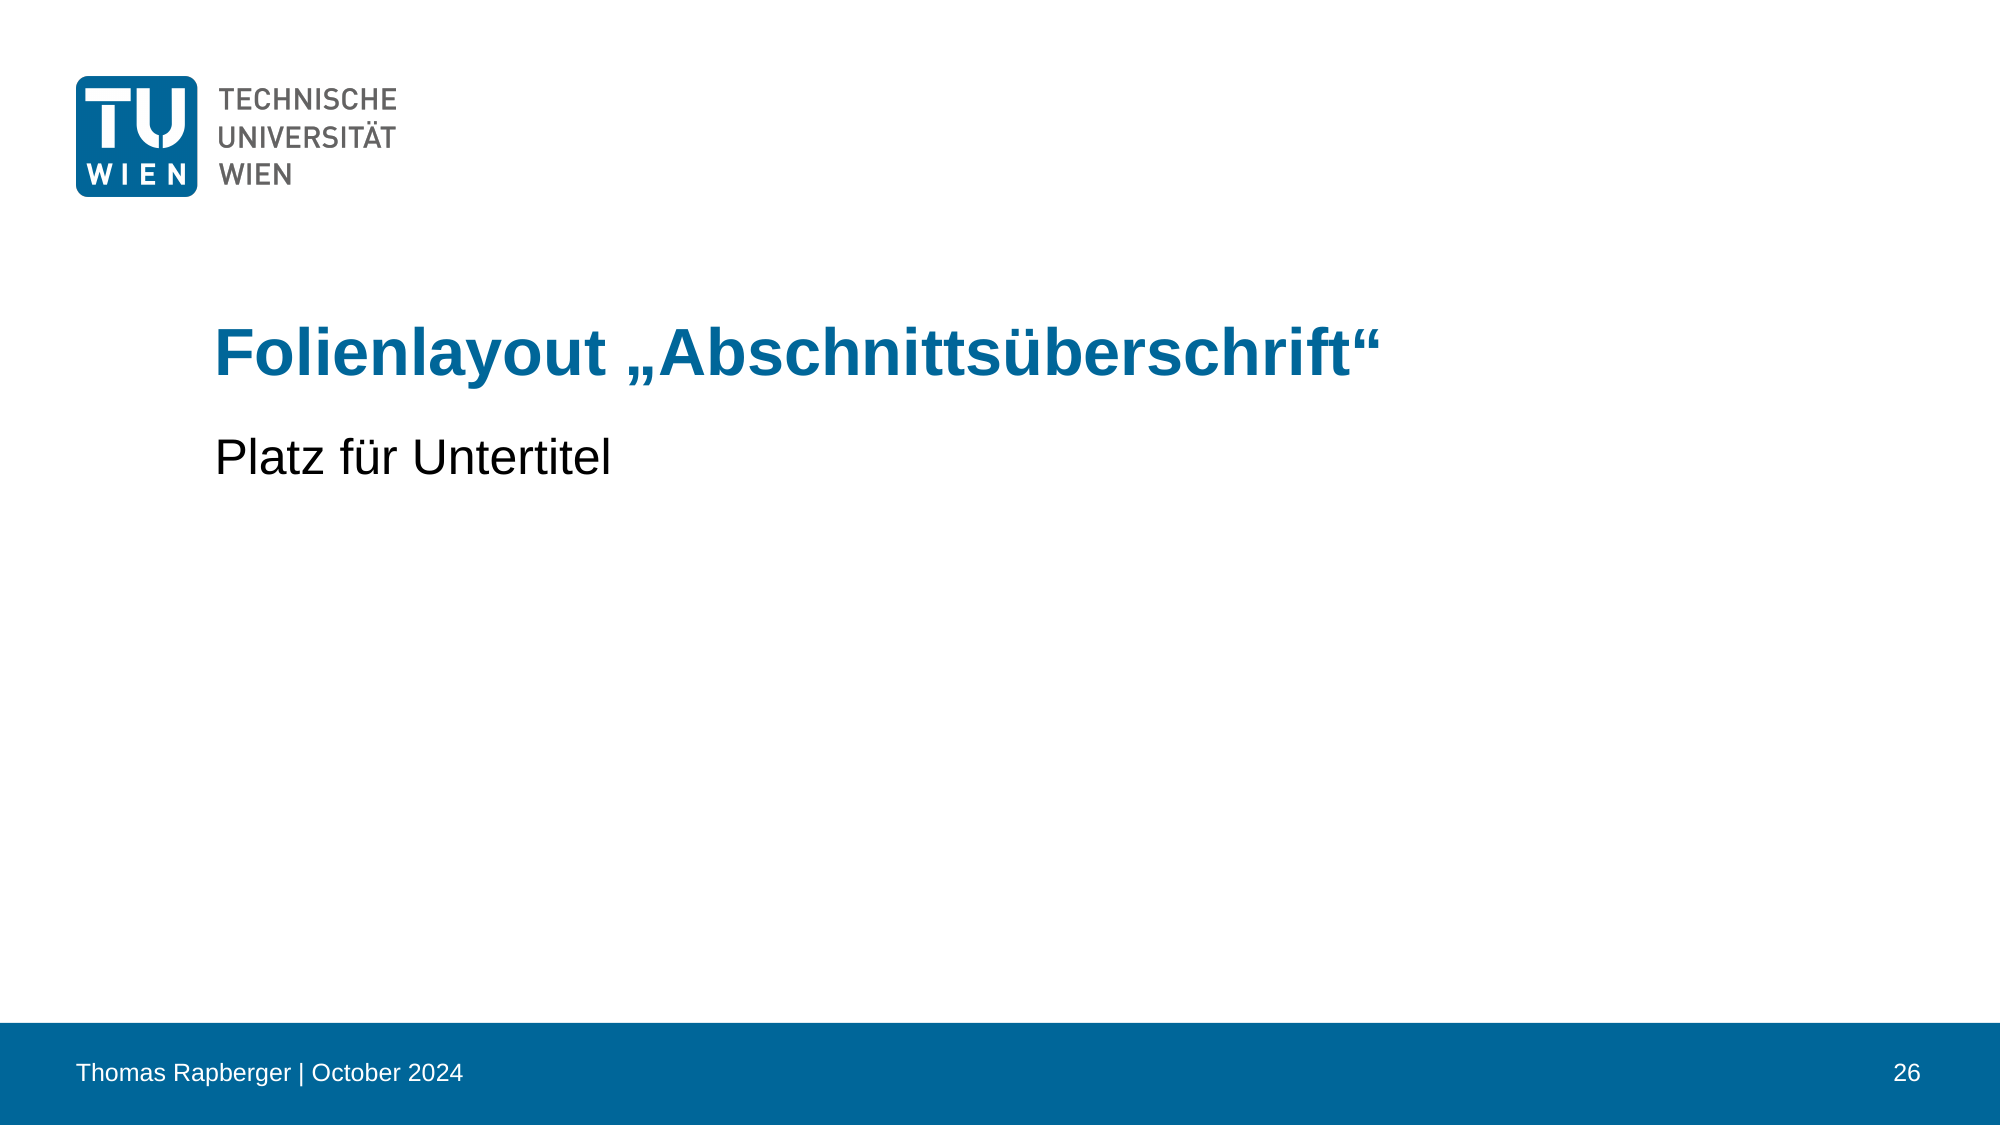

# Folienlayout „Abschnittsüberschrift“
Platz für Untertitel
Thomas Rapberger | October 2024
26